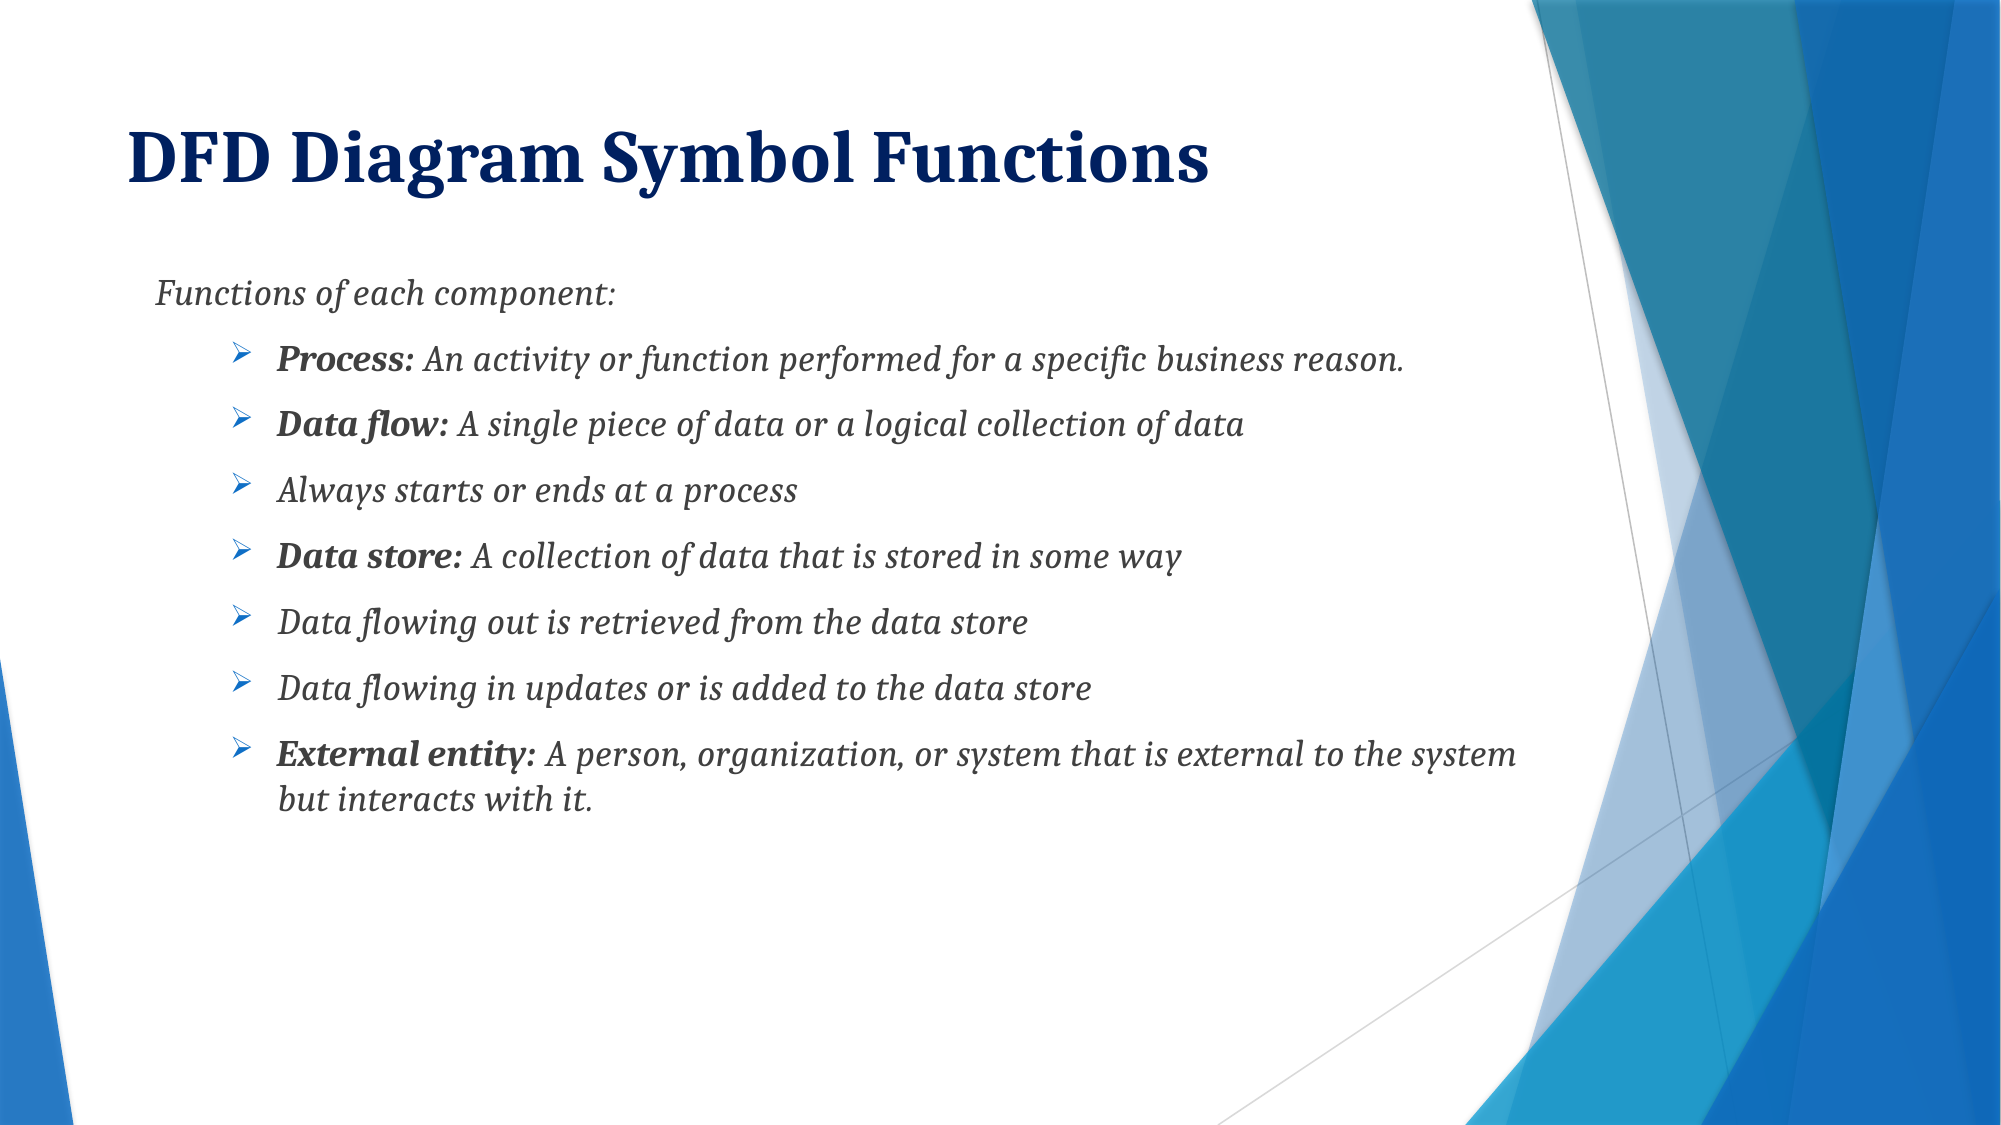

# DFD Diagram Symbol Functions
Functions of each component:
Process: An activity or function performed for a specific business reason.
Data flow: A single piece of data or a logical collection of data
Always starts or ends at a process
Data store: A collection of data that is stored in some way
Data flowing out is retrieved from the data store
Data flowing in updates or is added to the data store
External entity: A person, organization, or system that is external to the system but interacts with it.